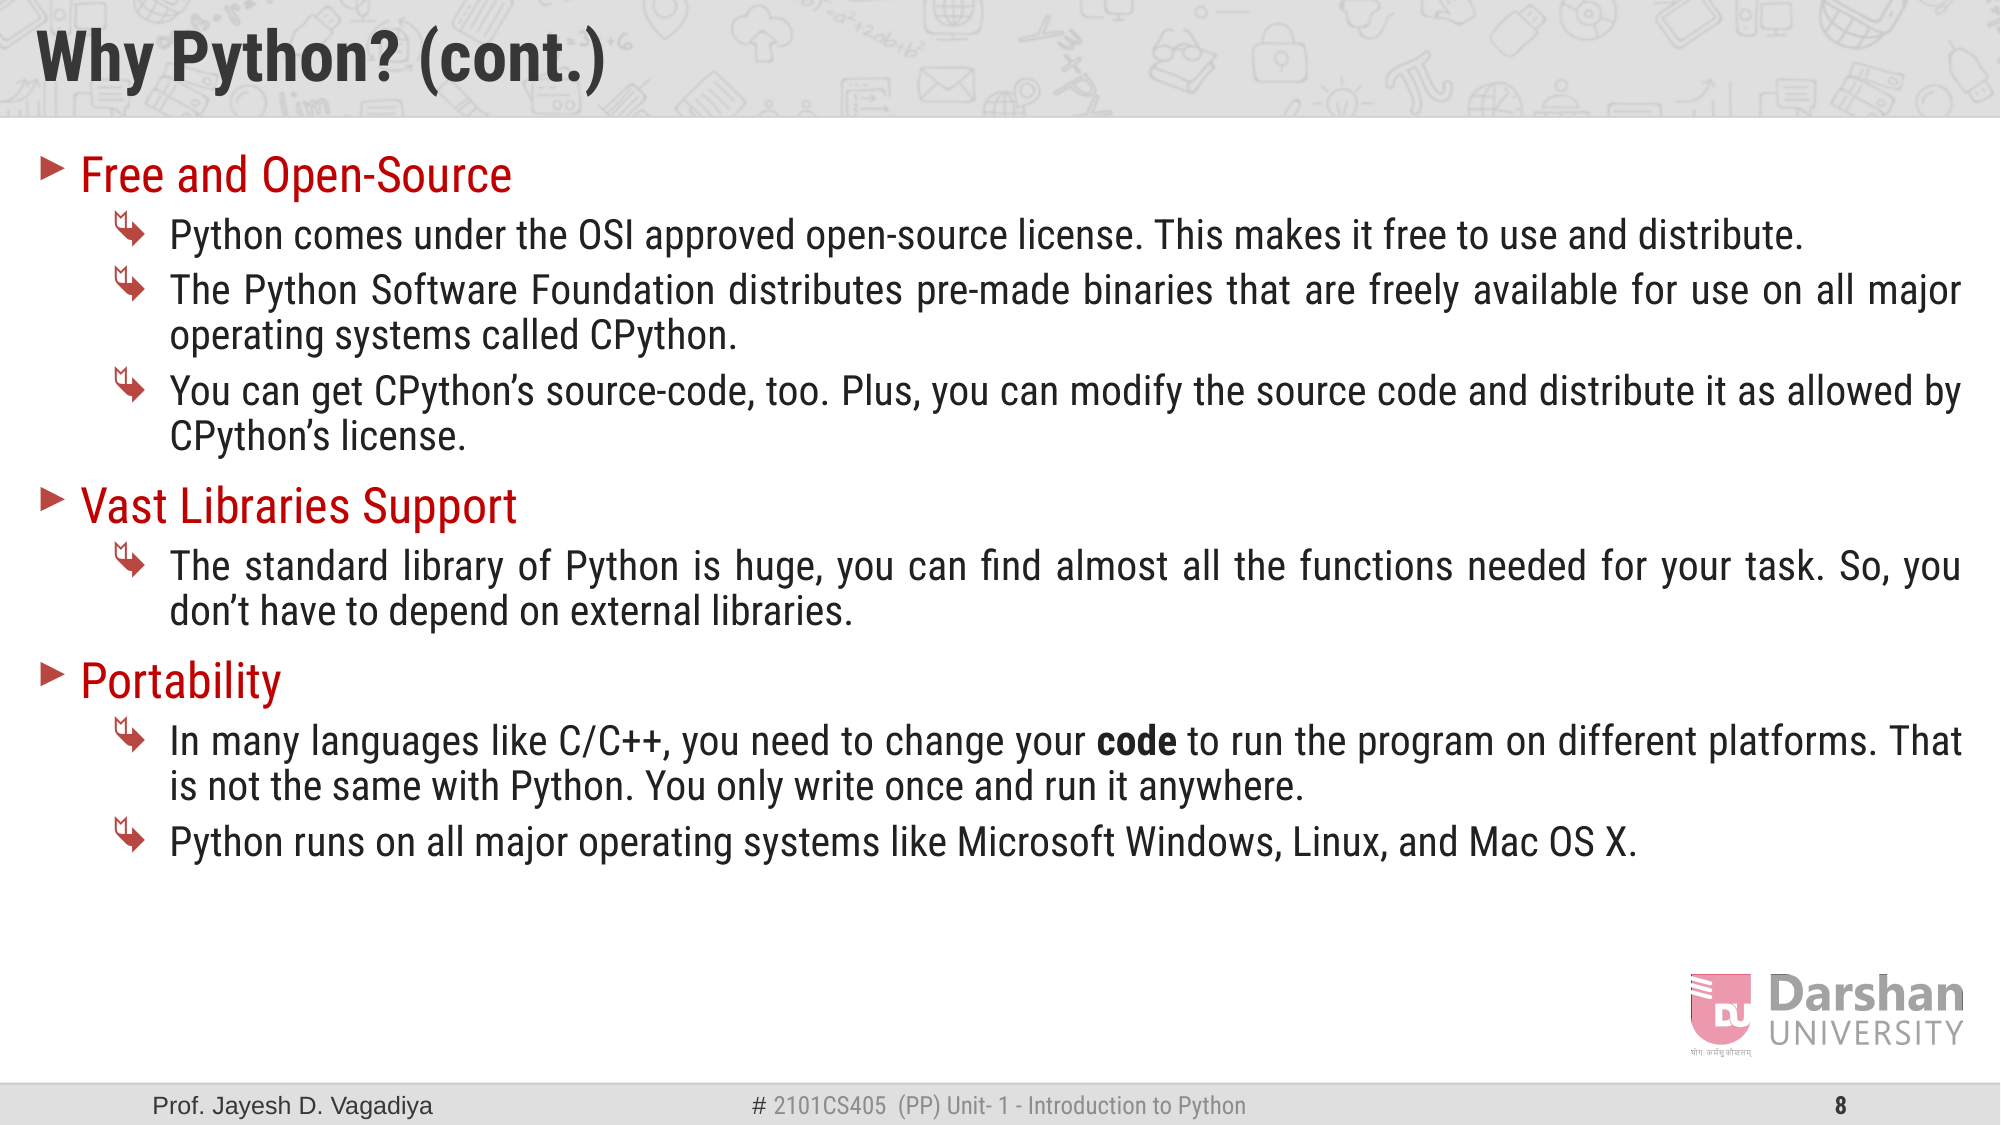

# Why Python? (cont.)
Free and Open-Source
Python comes under the OSI approved open-source license. This makes it free to use and distribute.
The Python Software Foundation distributes pre-made binaries that are freely available for use on all major operating systems called CPython.
You can get CPython’s source-code, too. Plus, you can modify the source code and distribute it as allowed by CPython’s license.
Vast Libraries Support
The standard library of Python is huge, you can find almost all the functions needed for your task. So, you don’t have to depend on external libraries.
Portability
In many languages like C/C++, you need to change your code to run the program on different platforms. That is not the same with Python. You only write once and run it anywhere.
Python runs on all major operating systems like Microsoft Windows, Linux, and Mac OS X.